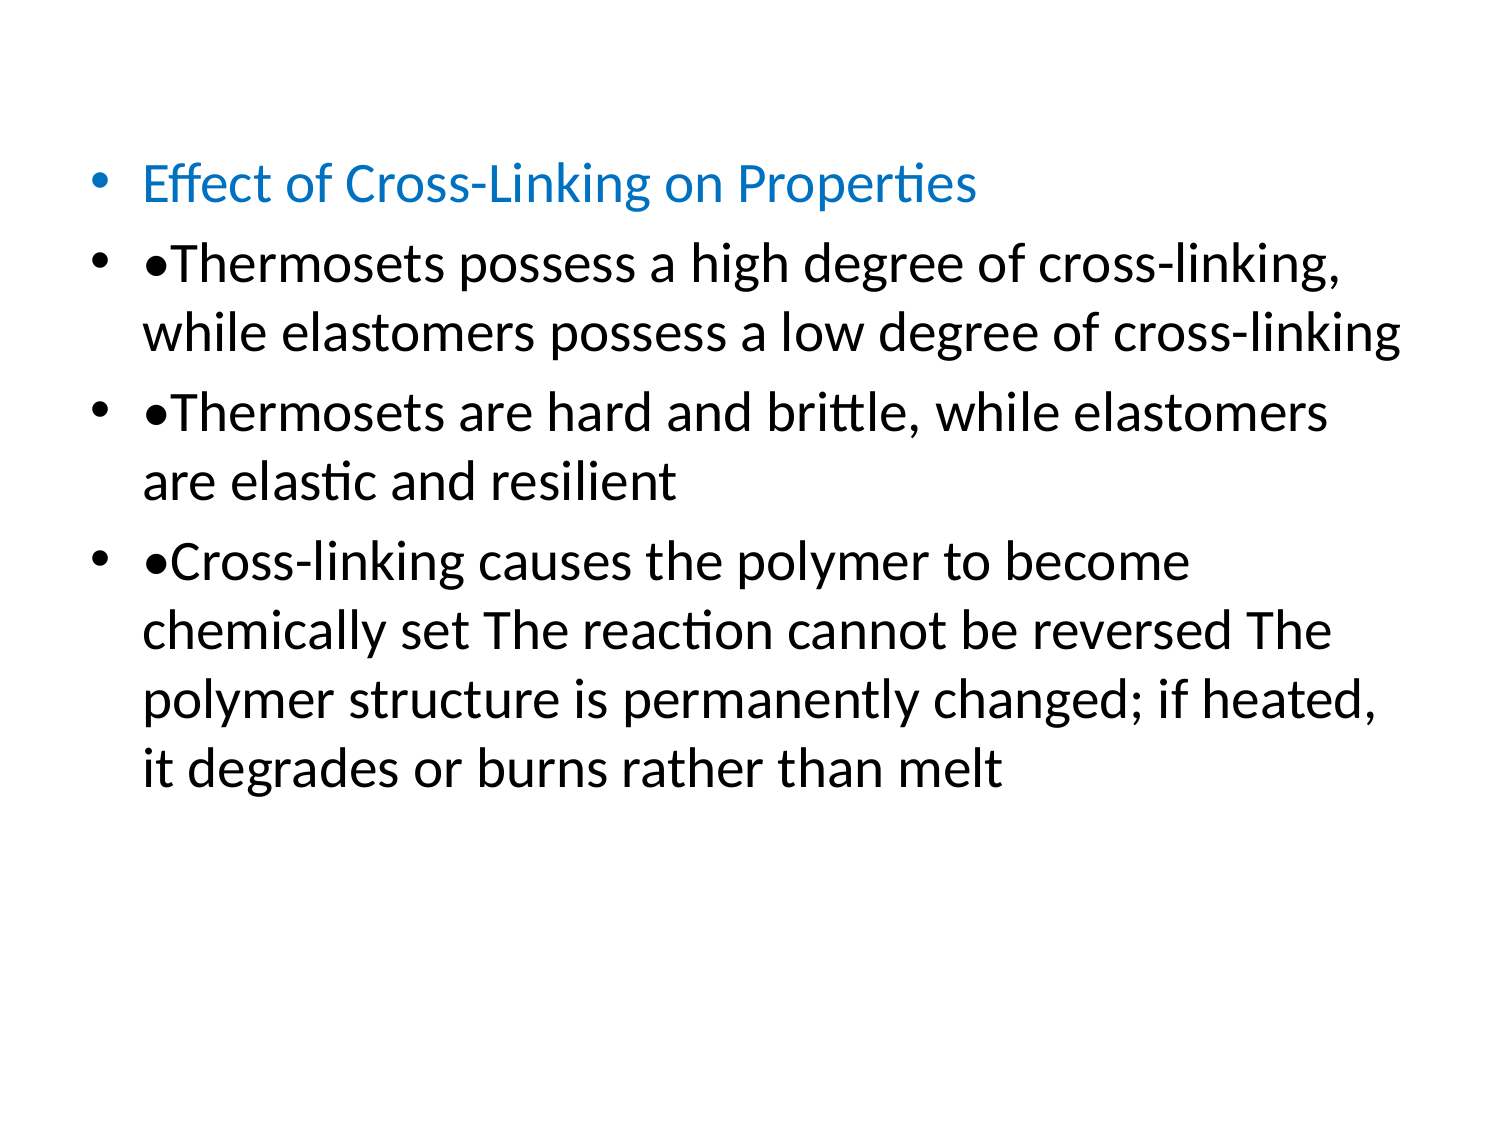

Effect of Cross-Linking on Properties
•Thermosets possess a high degree of cross-linking, while elastomers possess a low degree of cross-linking
•Thermosets are hard and brittle, while elastomers are elastic and resilient
•Cross-linking causes the polymer to become chemically set The reaction cannot be reversed The polymer structure is permanently changed; if heated, it degrades or burns rather than melt